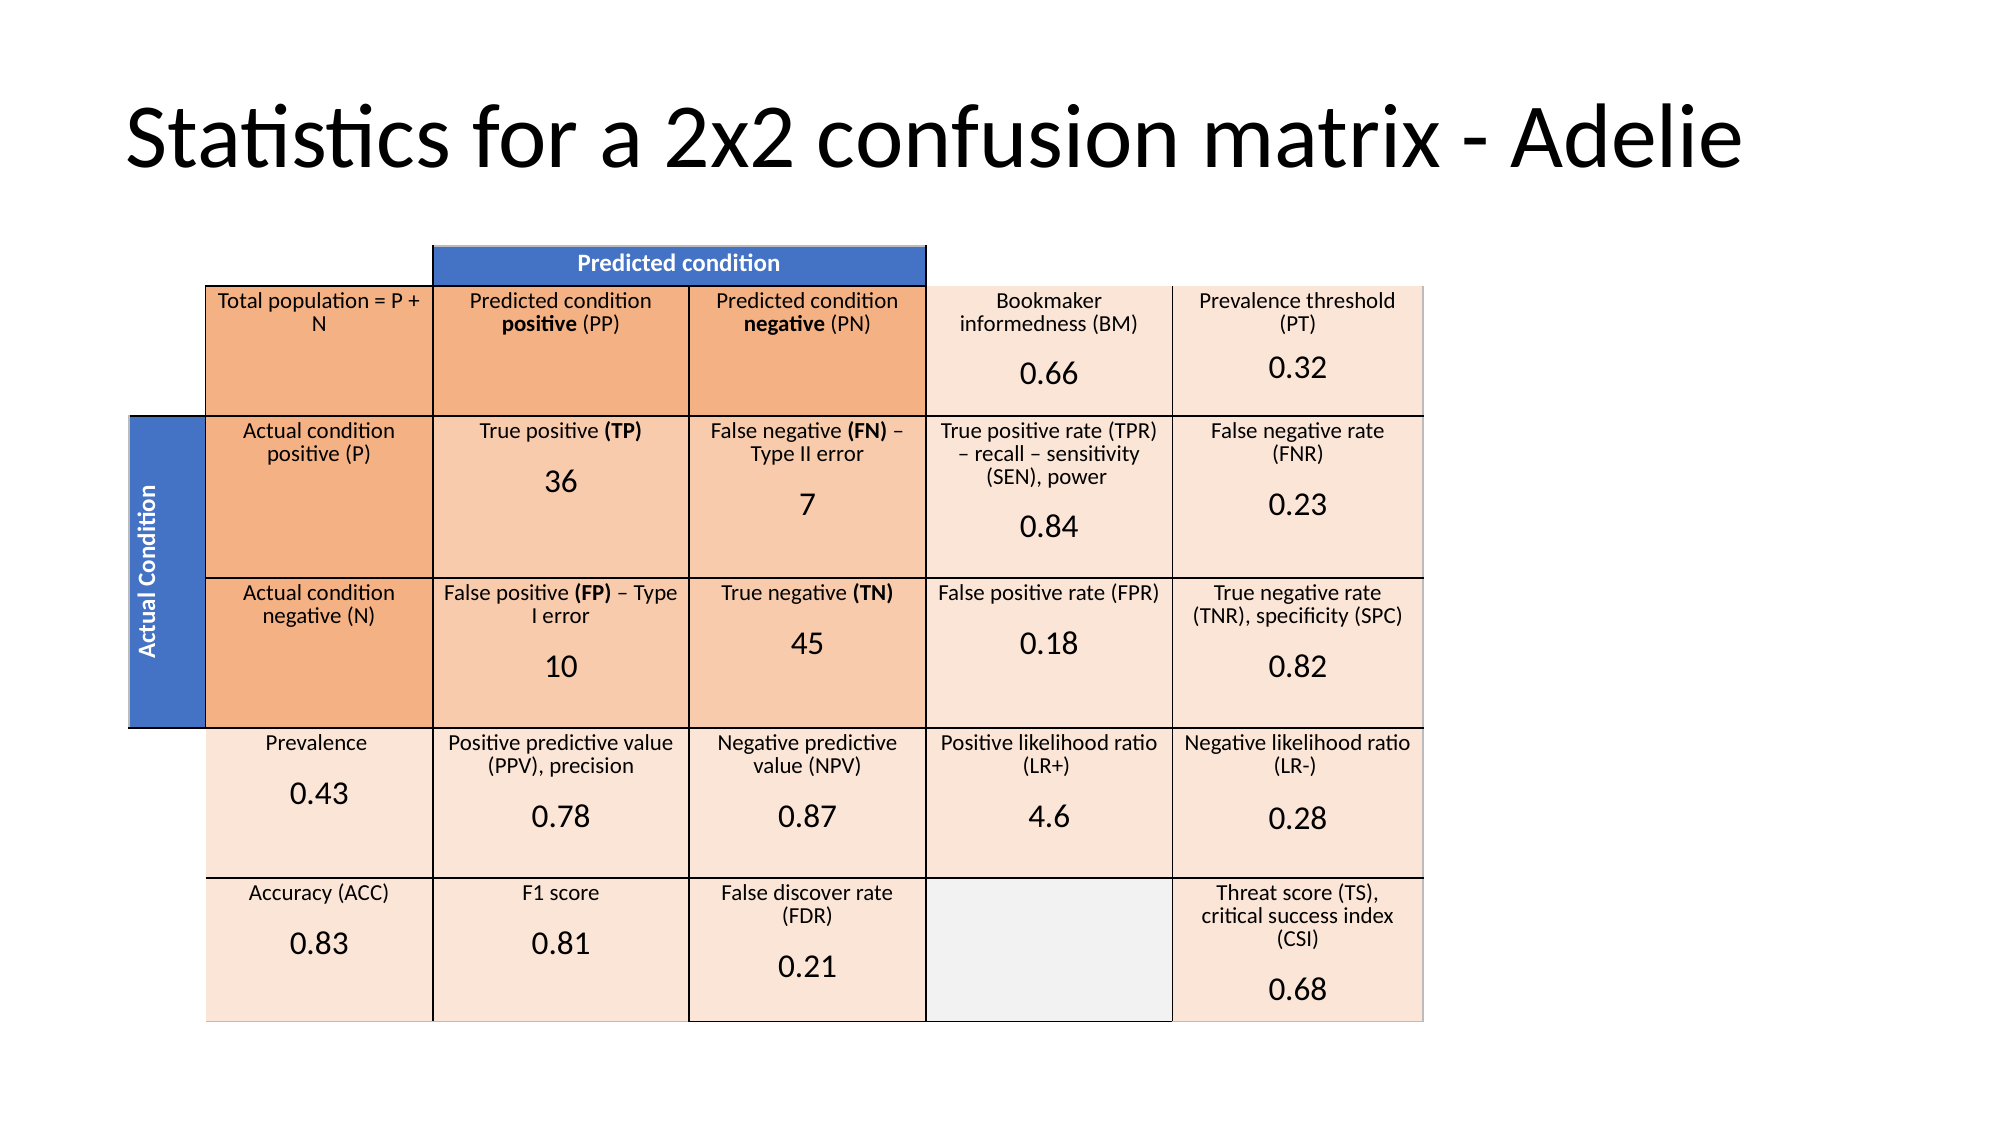

Statistics for a 2x2 confusion matrix - Adelie
|  |  | Predicted condition |  |  |  |
| --- | --- | --- | --- | --- | --- |
|  | Total population = P + N | Predicted condition positive (PP) | Predicted condition negative (PN) | Bookmaker informedness (BM) 0.66 | Prevalence threshold (PT) 0.32 |
| Actual Condition | Actual condition positive (P) | True positive (TP) 36 | False negative (FN) – Type II error 7 | True positive rate (TPR) – recall – sensitivity (SEN), power 0.84 | False negative rate (FNR) 0.23 |
|  | Actual condition negative (N) | False positive (FP) – Type I error 10 | True negative (TN) 45 | False positive rate (FPR) 0.18 | True negative rate (TNR), specificity (SPC) 0.82 |
|  | Prevalence 0.43 | Positive predictive value (PPV), precision 0.78 | Negative predictive value (NPV) 0.87 | Positive likelihood ratio (LR+) 4.6 | Negative likelihood ratio (LR-) 0.28 |
|  | Accuracy (ACC) 0.83 | F1 score 0.81 | False discover rate (FDR) 0.21 |  | Threat score (TS), critical success index (CSI) 0.68 |